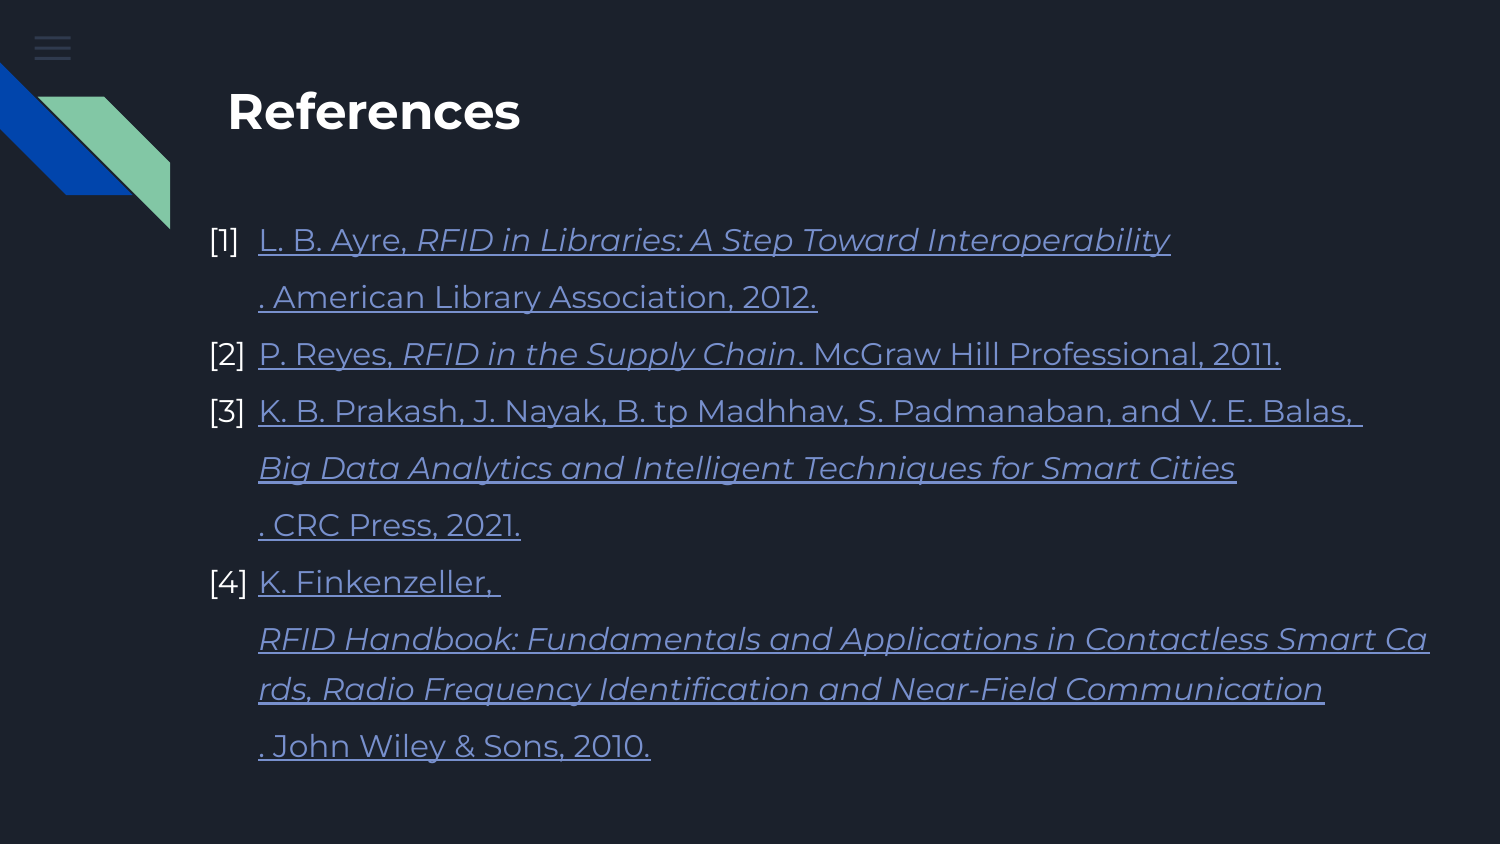

# References
[1]	L. B. Ayre, RFID in Libraries: A Step Toward Interoperability. American Library Association, 2012.
[2]	P. Reyes, RFID in the Supply Chain. McGraw Hill Professional, 2011.
[3]	K. B. Prakash, J. Nayak, B. tp Madhhav, S. Padmanaban, and V. E. Balas, Big Data Analytics and Intelligent Techniques for Smart Cities. CRC Press, 2021.
[4]	K. Finkenzeller, RFID Handbook: Fundamentals and Applications in Contactless Smart Cards, Radio Frequency Identification and Near-Field Communication. John Wiley & Sons, 2010.